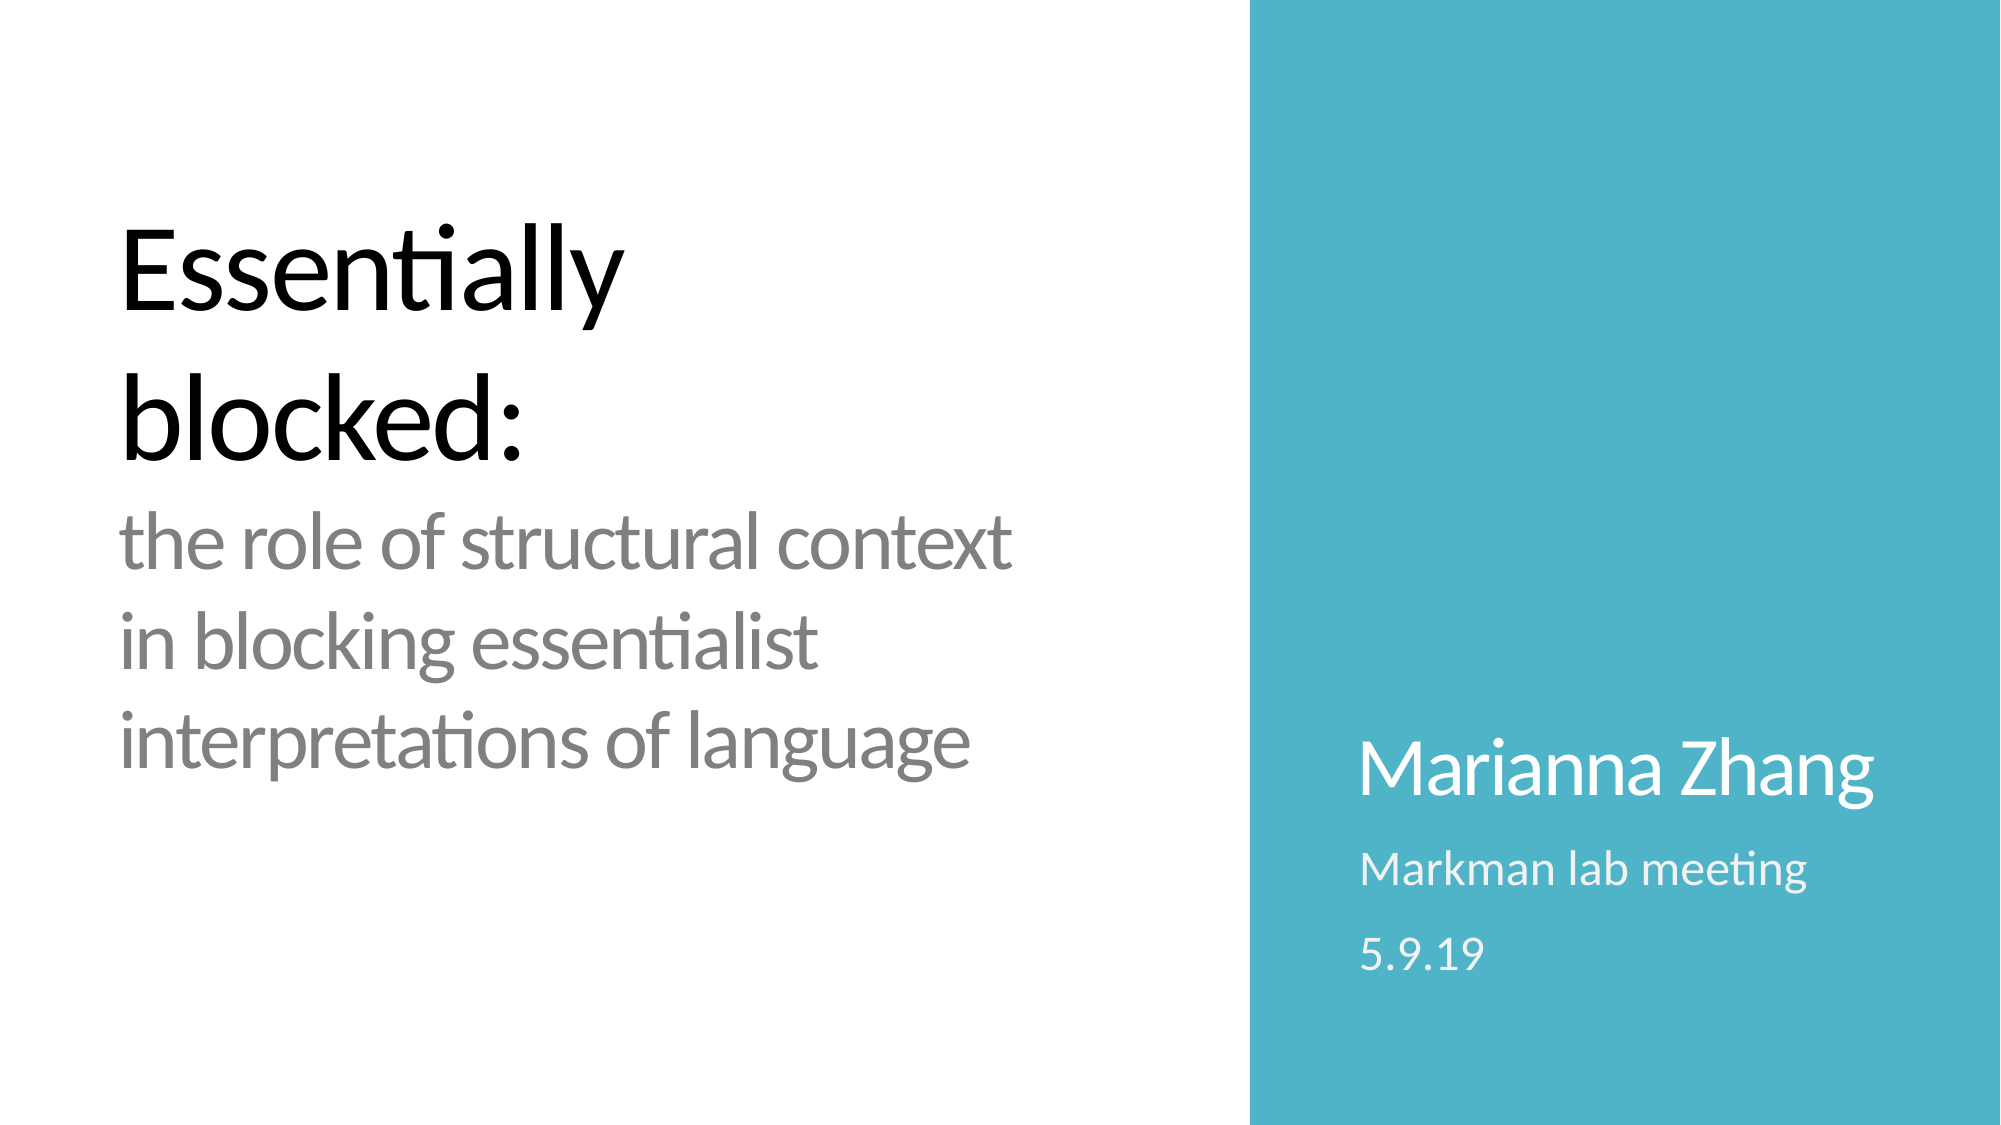

Essentially blocked:
the role of structural context in blocking essentialist interpretations of language
# Marianna Zhang
Markman lab meeting
5.9.19